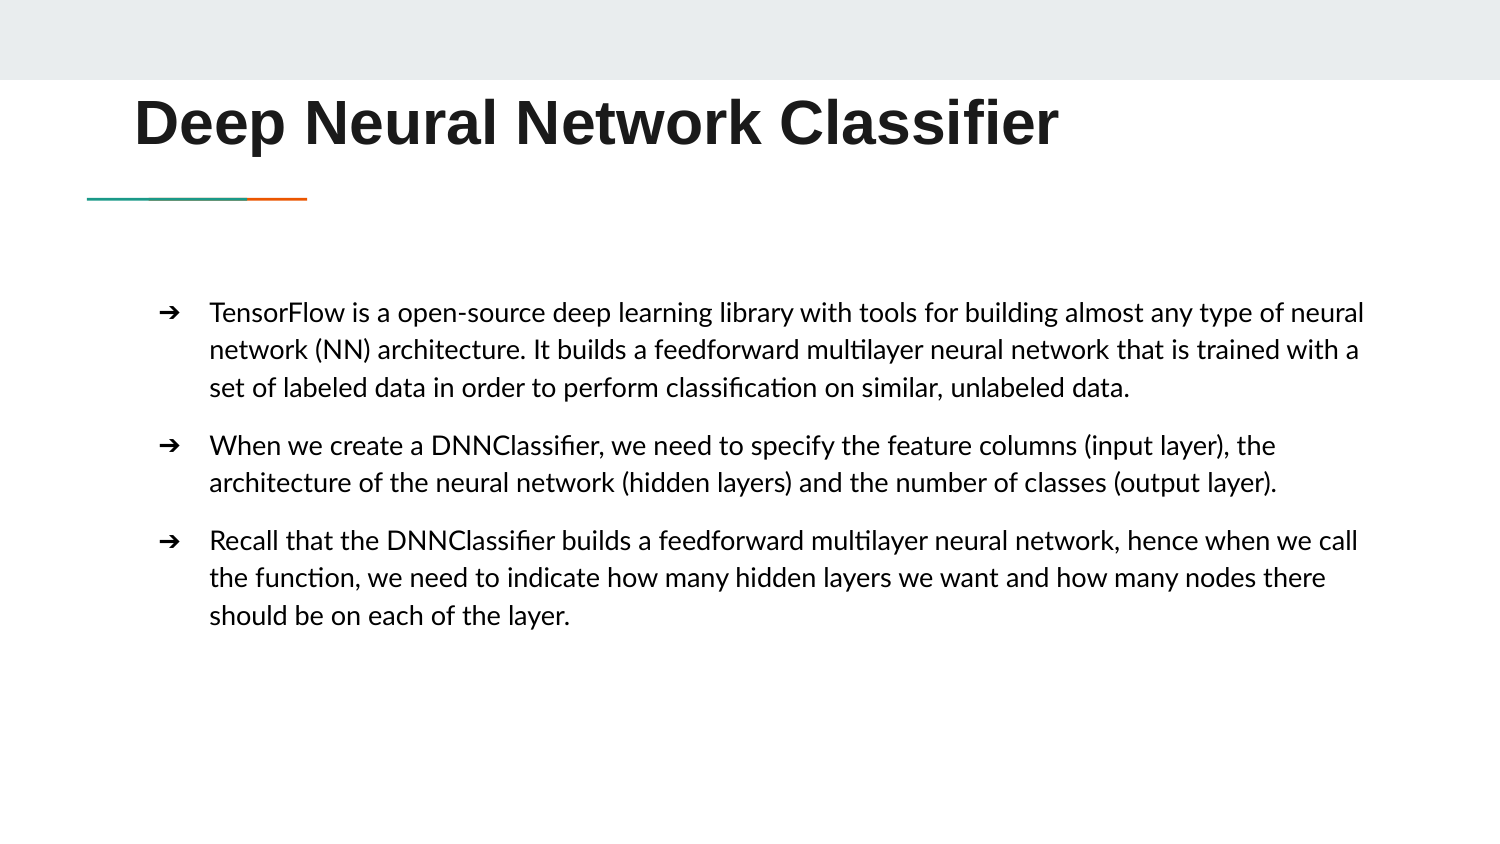

# Deep Neural Network Classifier
TensorFlow is a open-source deep learning library with tools for building almost any type of neural network (NN) architecture. It builds a feedforward multilayer neural network that is trained with a set of labeled data in order to perform classification on similar, unlabeled data.
When we create a DNNClassifier, we need to specify the feature columns (input layer), the architecture of the neural network (hidden layers) and the number of classes (output layer).
Recall that the DNNClassifier builds a feedforward multilayer neural network, hence when we call the function, we need to indicate how many hidden layers we want and how many nodes there should be on each of the layer.